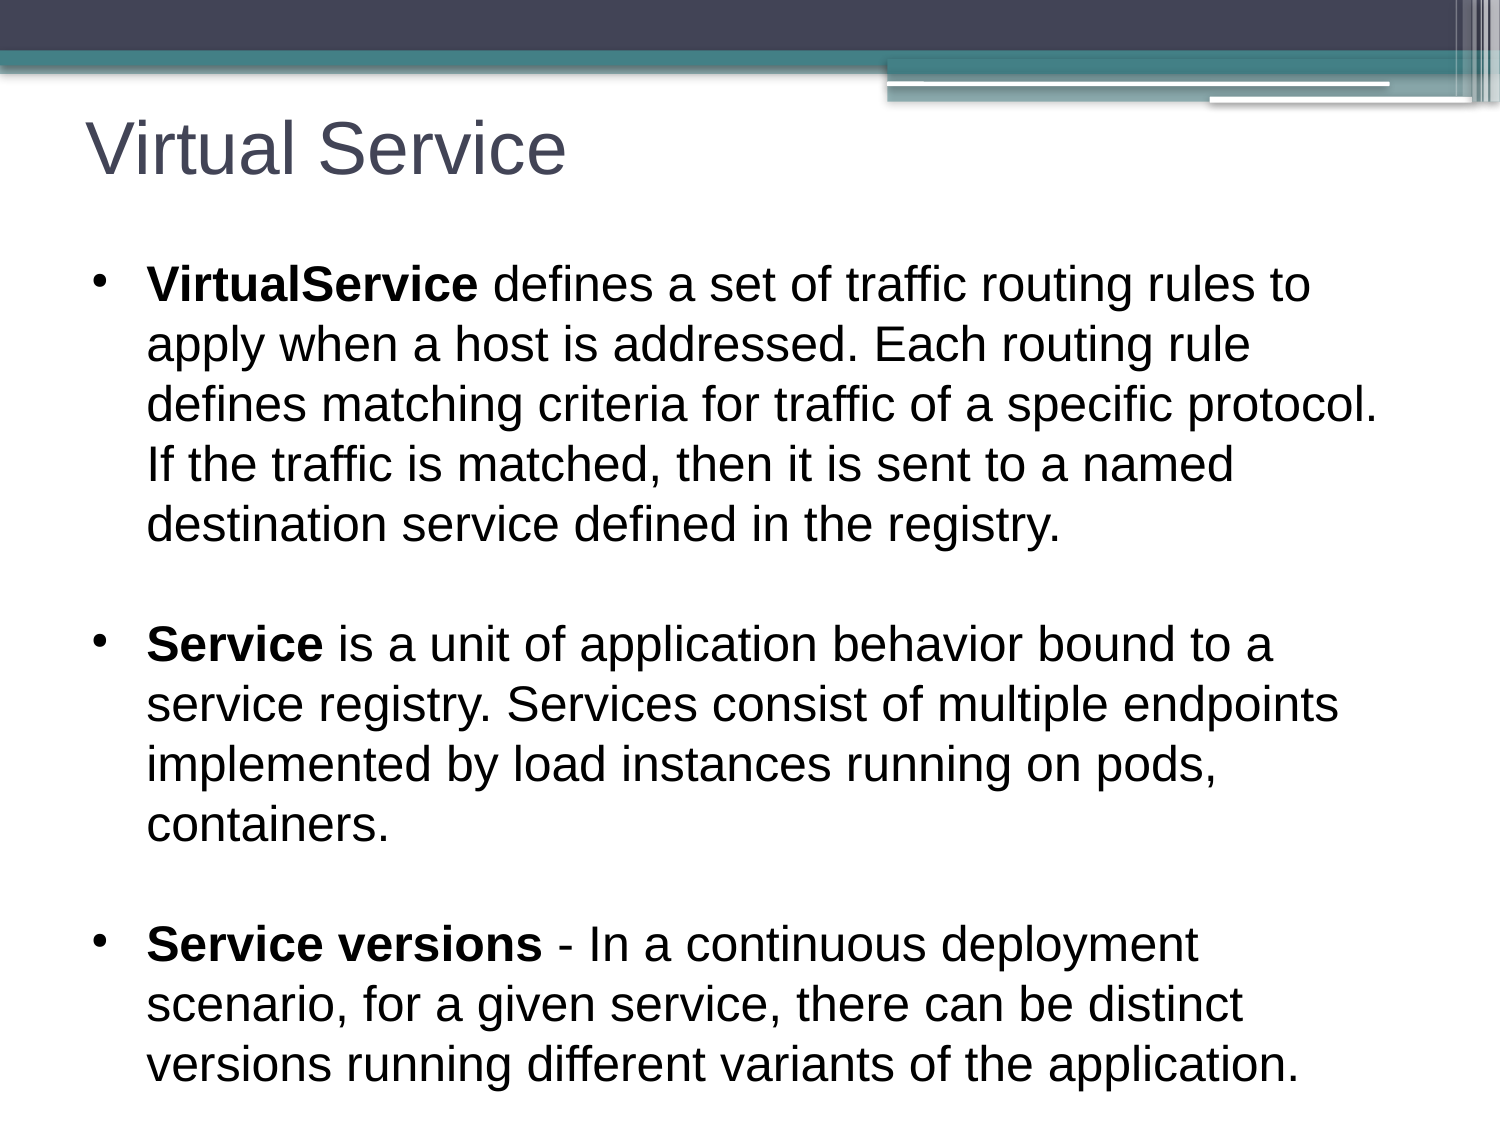

# Virtual Service
VirtualService defines a set of traffic routing rules to apply when a host is addressed. Each routing rule defines matching criteria for traffic of a specific protocol. If the traffic is matched, then it is sent to a named destination service defined in the registry.

Service is a unit of application behavior bound to a service registry. Services consist of multiple endpoints implemented by load instances running on pods, containers.

Service versions - In a continuous deployment scenario, for a given service, there can be distinct versions running different variants of the application.